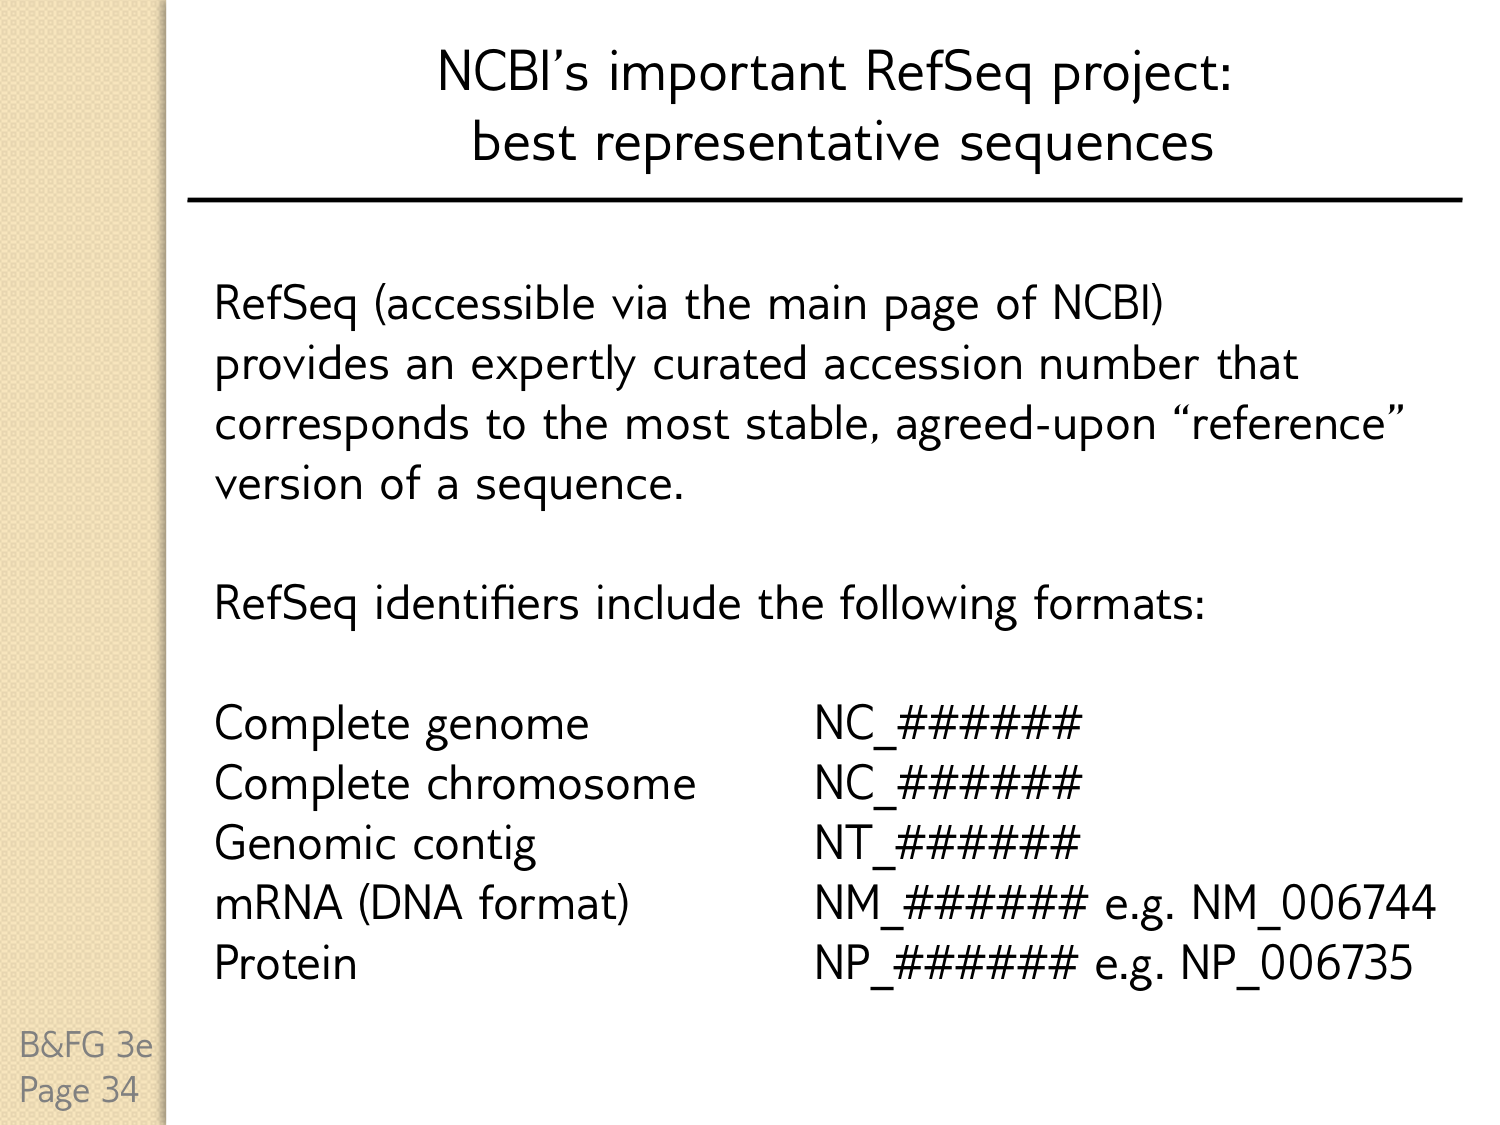

NCBI’s important RefSeq project:
best representative sequences

RefSeq (accessible via the main page of NCBI)
provides an expertly curated accession number that
corresponds to the most stable, agreed-upon “reference”
version of a sequence.

RefSeq identifiers include the following formats:

Complete genome		NC_######
Complete chromosome	NC_######
Genomic contig		NT_######
mRNA (DNA format)		NM_###### e.g. NM_006744
Protein				NP_###### e.g. NP_006735
B&FG 3e
Page 34